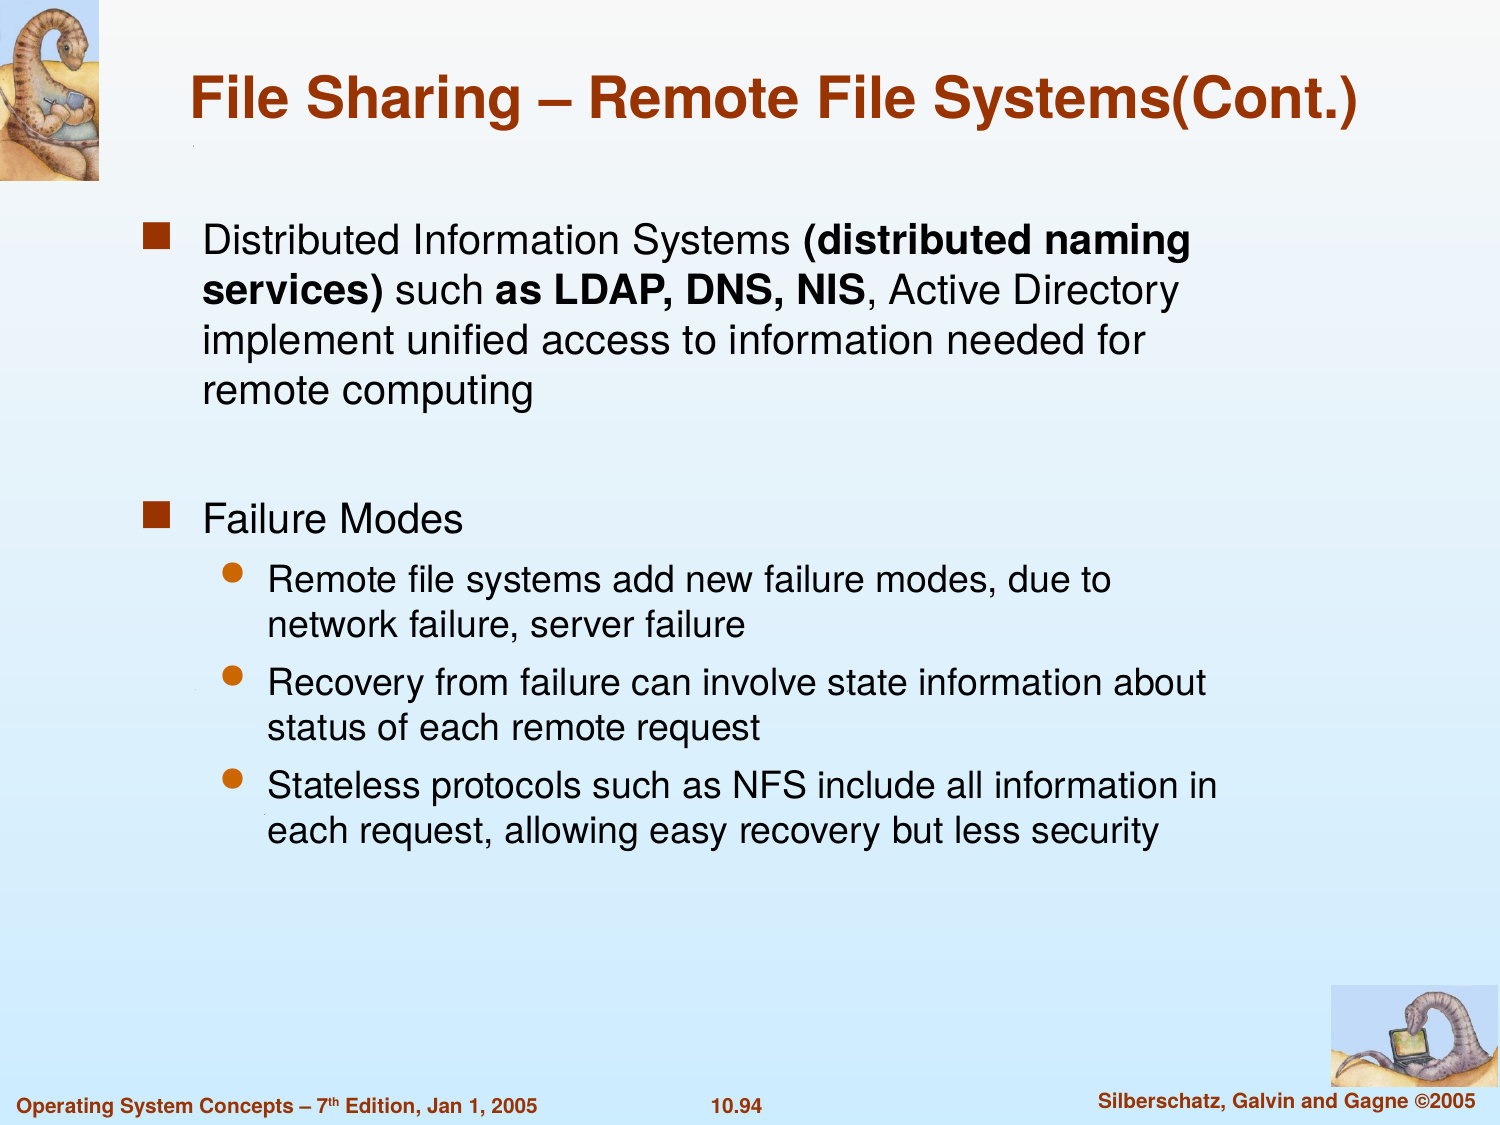

File Sharing – Remote File Systems(Cont.)
Distributed Information Systems (distributed naming services) such as LDAP, DNS, NIS, Active Directory implement unified access to information needed for remote computing

Failure Modes
Remote file systems add new failure modes, due to network failure, server failure
Recovery from failure can involve state information about status of each remote request
Stateless protocols such as NFS include all information in each request, allowing easy recovery but less security